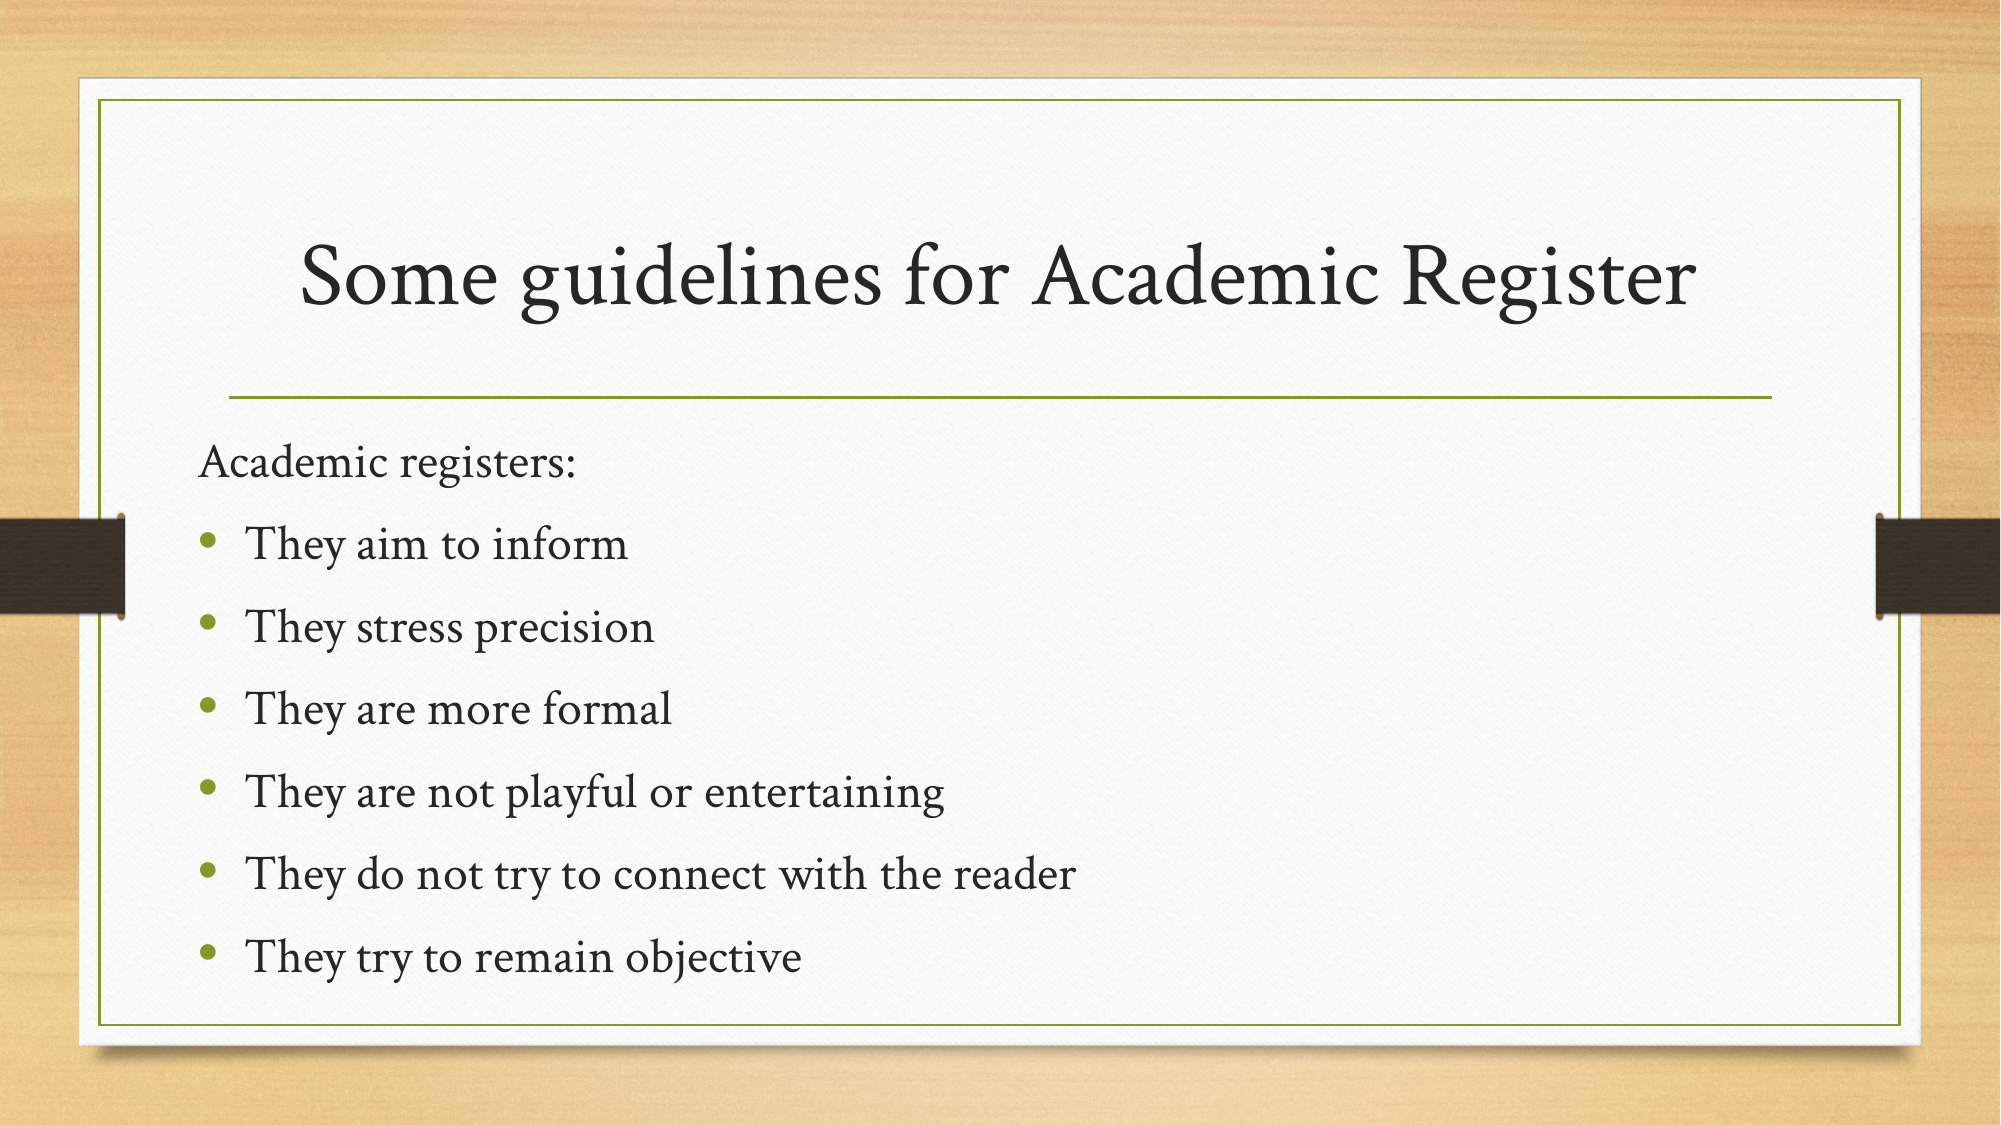

# Some guidelines for Academic Register
Academic registers:
They aim to inform
They stress precision
They are more formal
They are not playful or entertaining
They do not try to connect with the reader
They try to remain objective